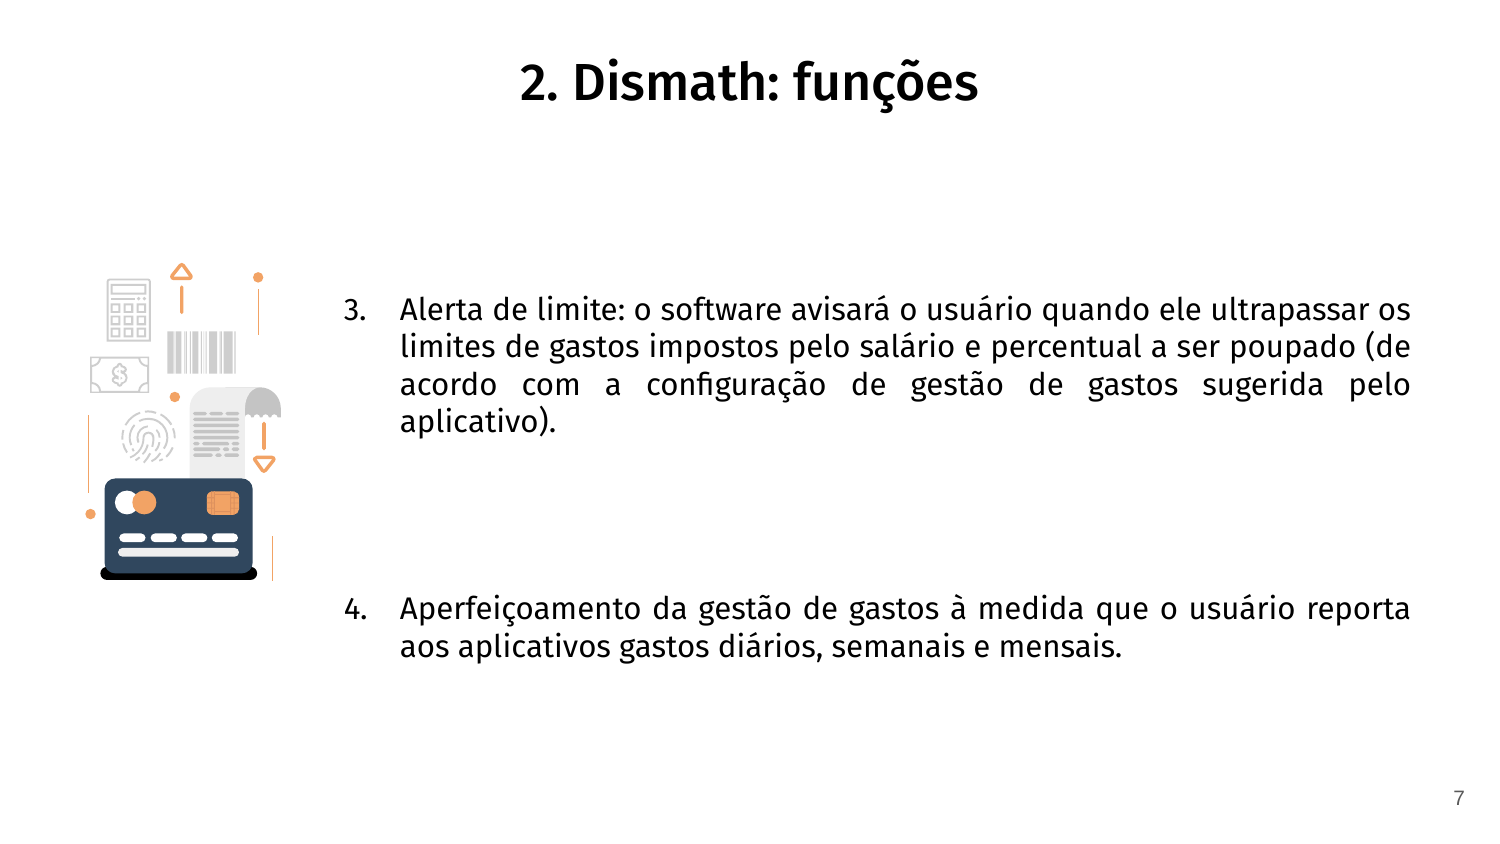

2. Dismath: funções
Alerta de limite: o software avisará o usuário quando ele ultrapassar os limites de gastos impostos pelo salário e percentual a ser poupado (de acordo com a configuração de gestão de gastos sugerida pelo aplicativo).

Aperfeiçoamento da gestão de gastos à medida que o usuário reporta aos aplicativos gastos diários, semanais e mensais.

7